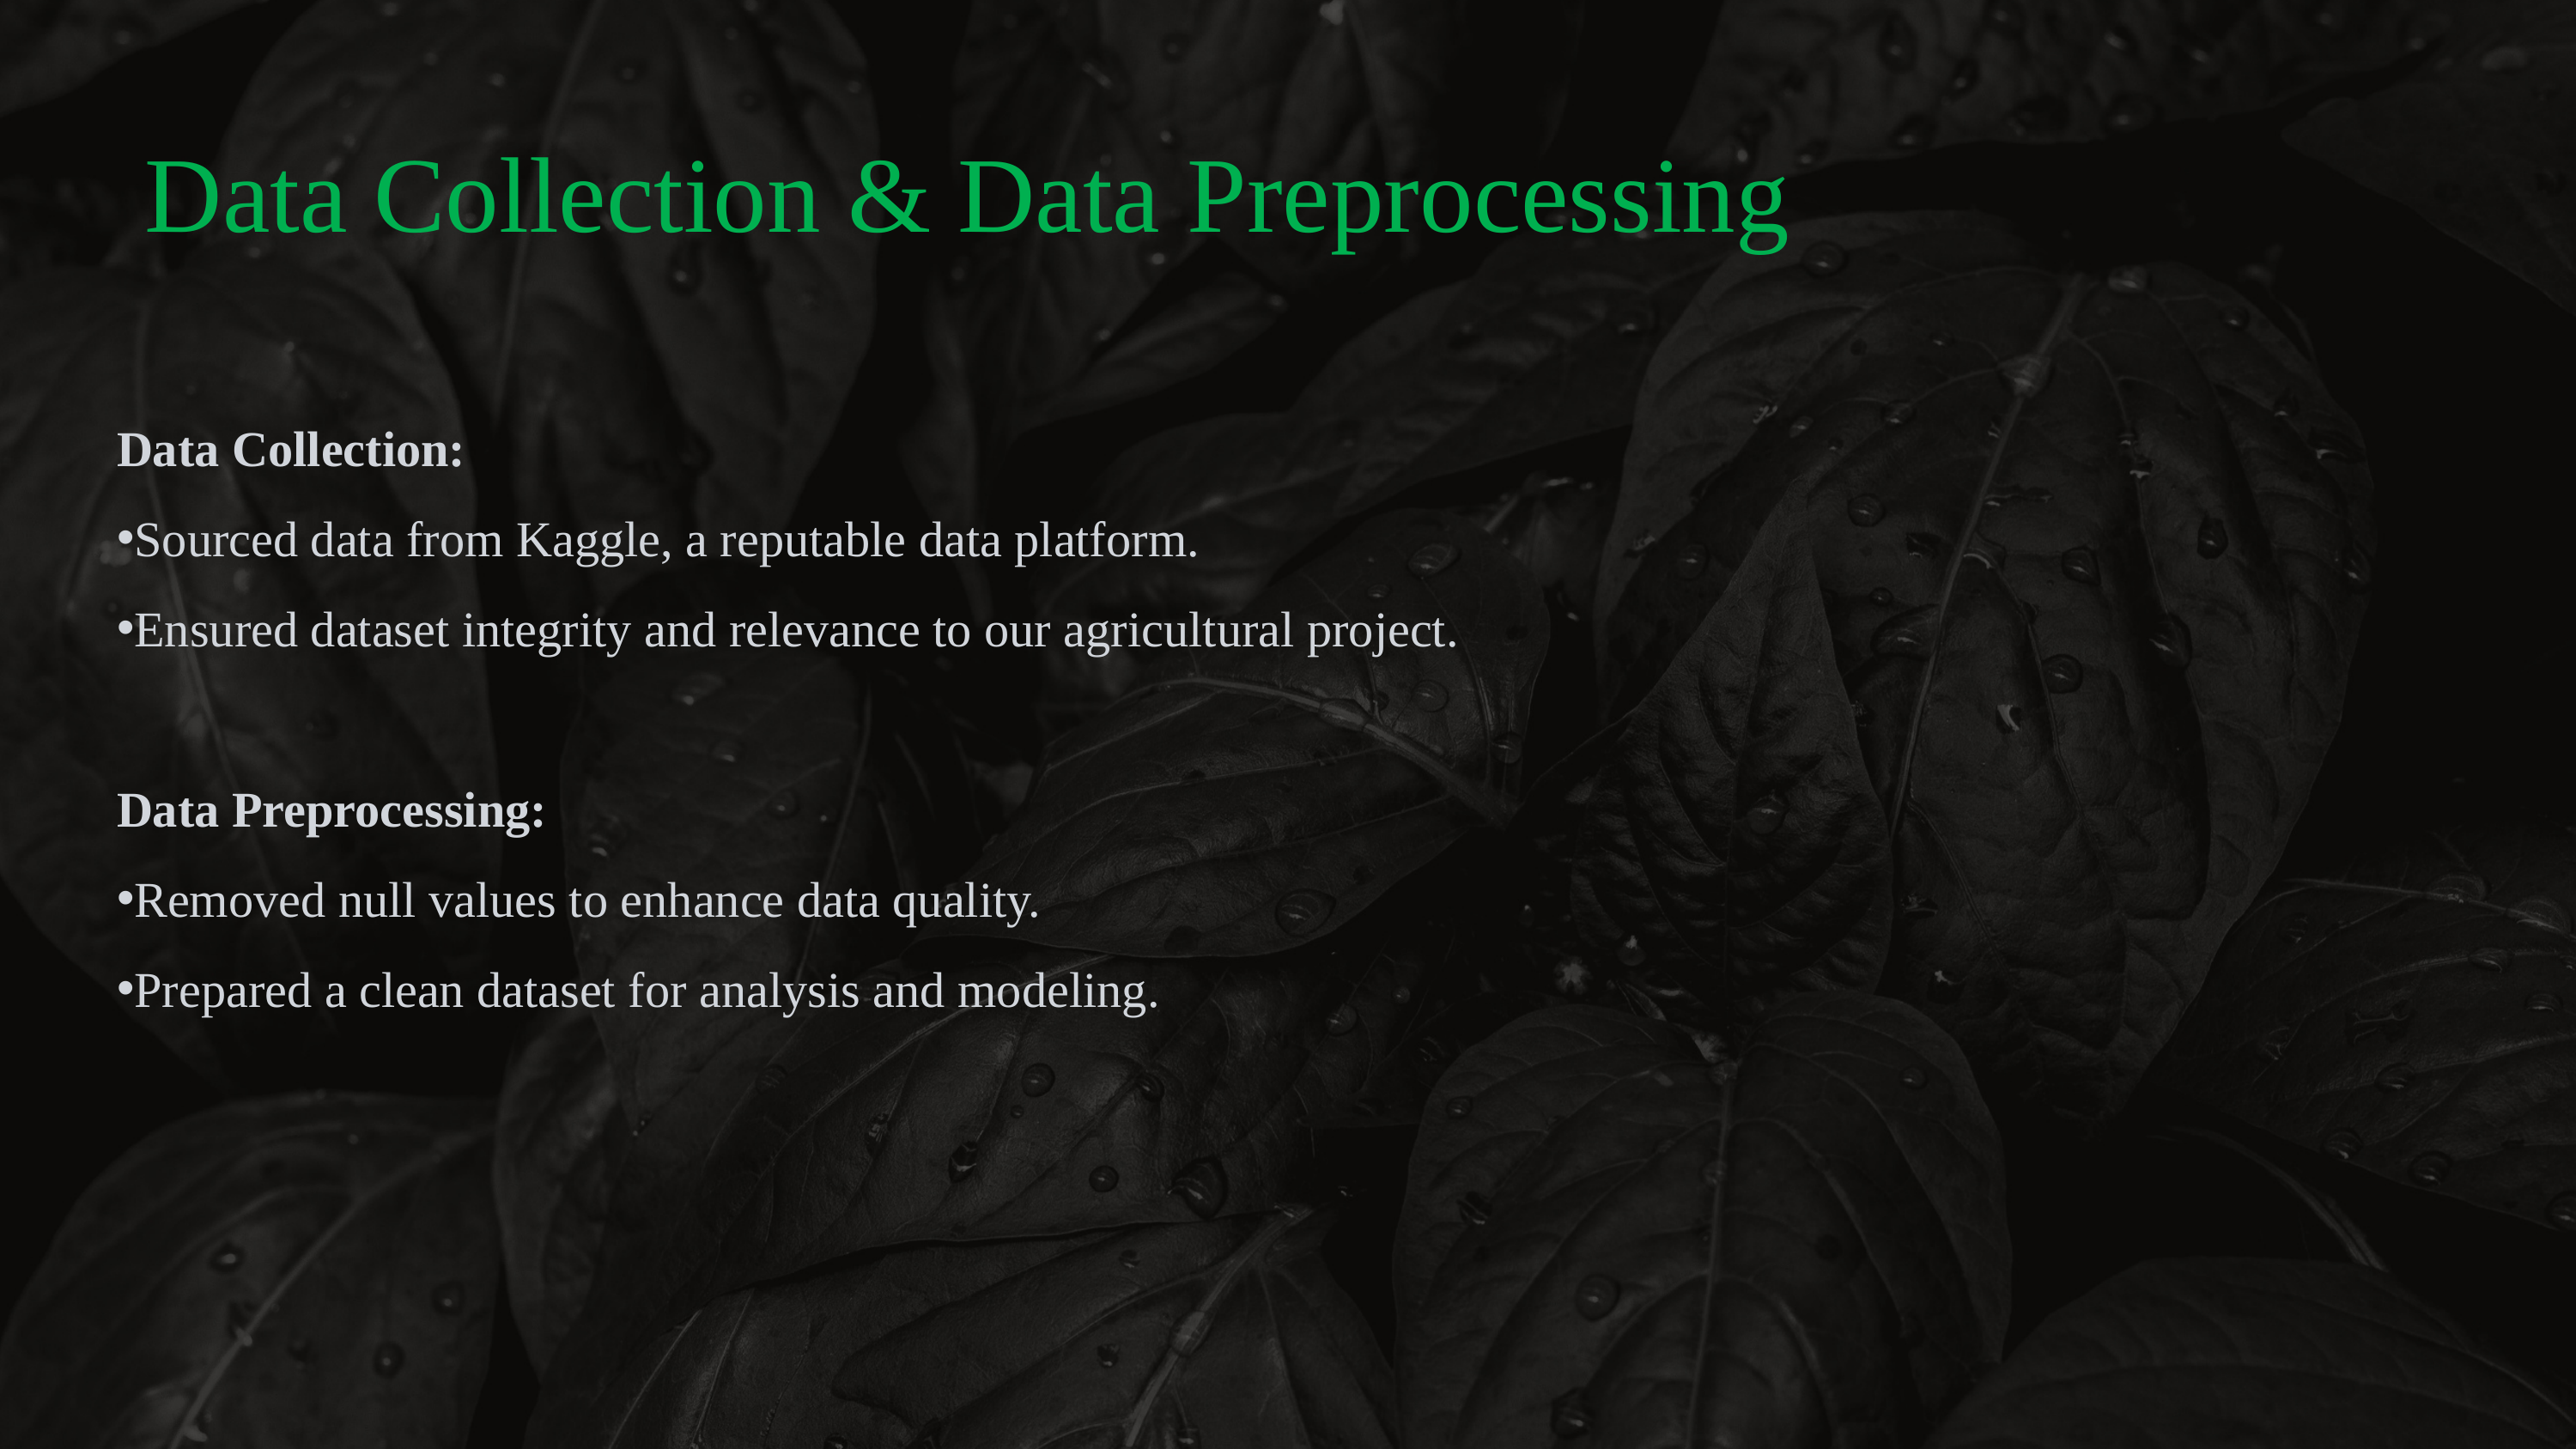

Data Collection & Data Preprocessing

Data Collection:
Sourced data from Kaggle, a reputable data platform.
Ensured dataset integrity and relevance to our agricultural project.

Data Preprocessing:
Removed null values to enhance data quality.
Prepared a clean dataset for analysis and modeling.